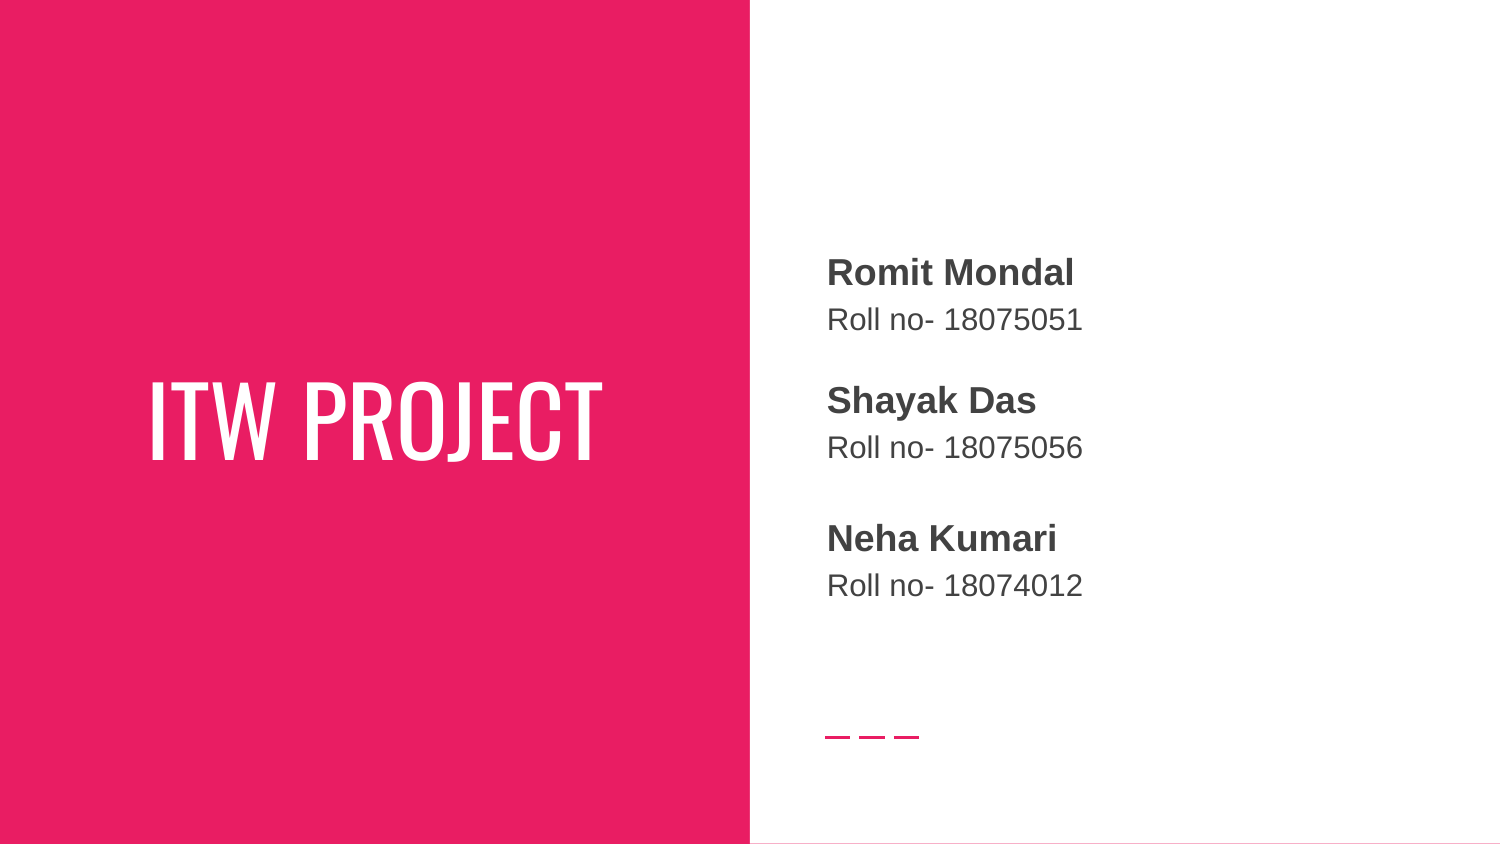

Romit Mondal
Roll no- 18075051
Shayak Das
Roll no- 18075056

Neha Kumari
Roll no- 18074012
# ITW PROJECT